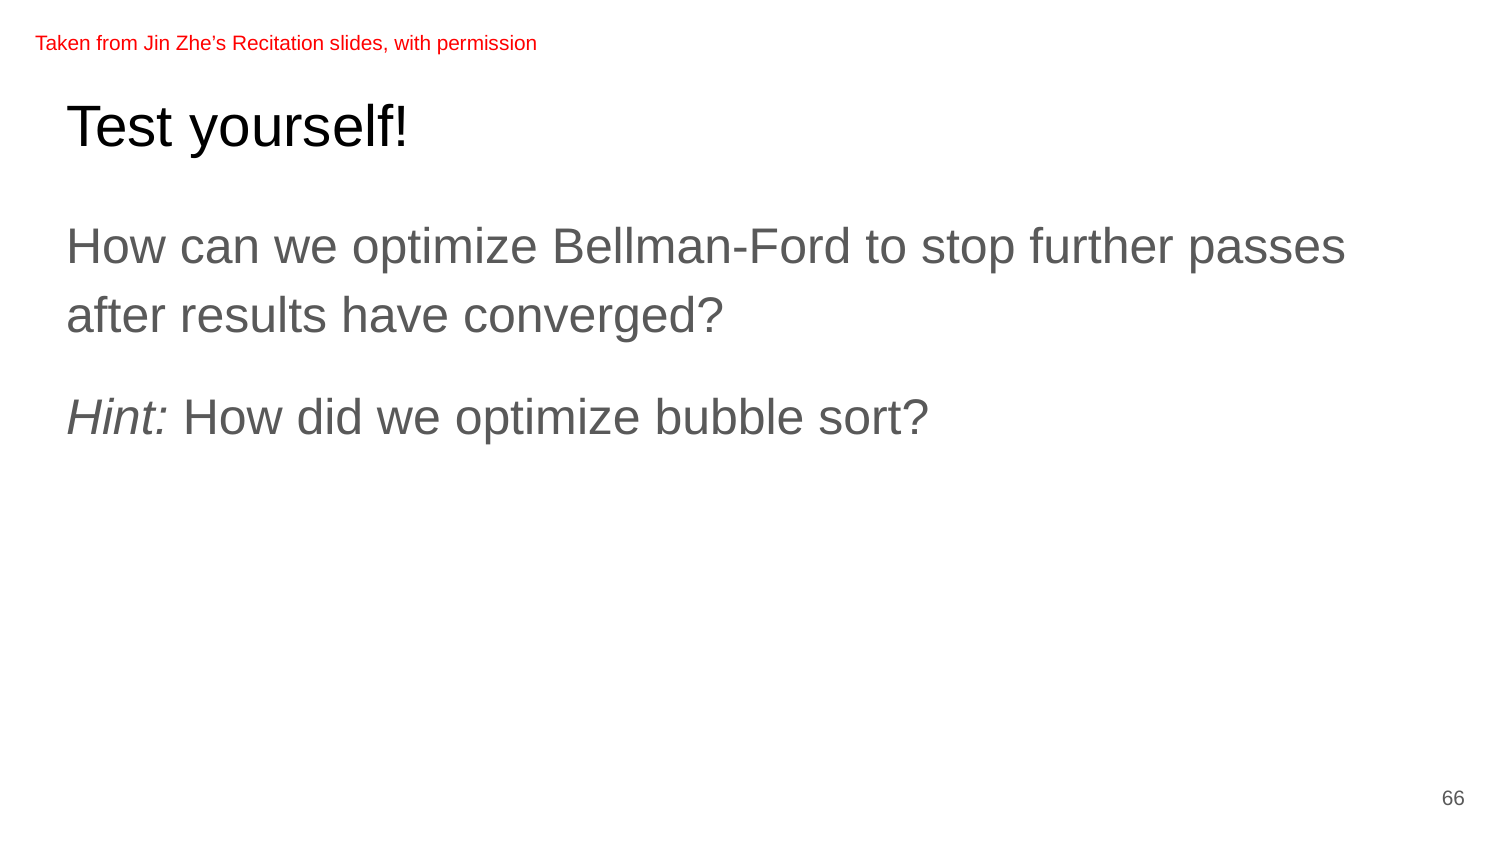

Taken from Jin Zhe’s Recitation slides, with permission
# Test yourself!
How can we optimize Bellman-Ford to stop further passes after results have converged?
Hint: How did we optimize bubble sort?
66